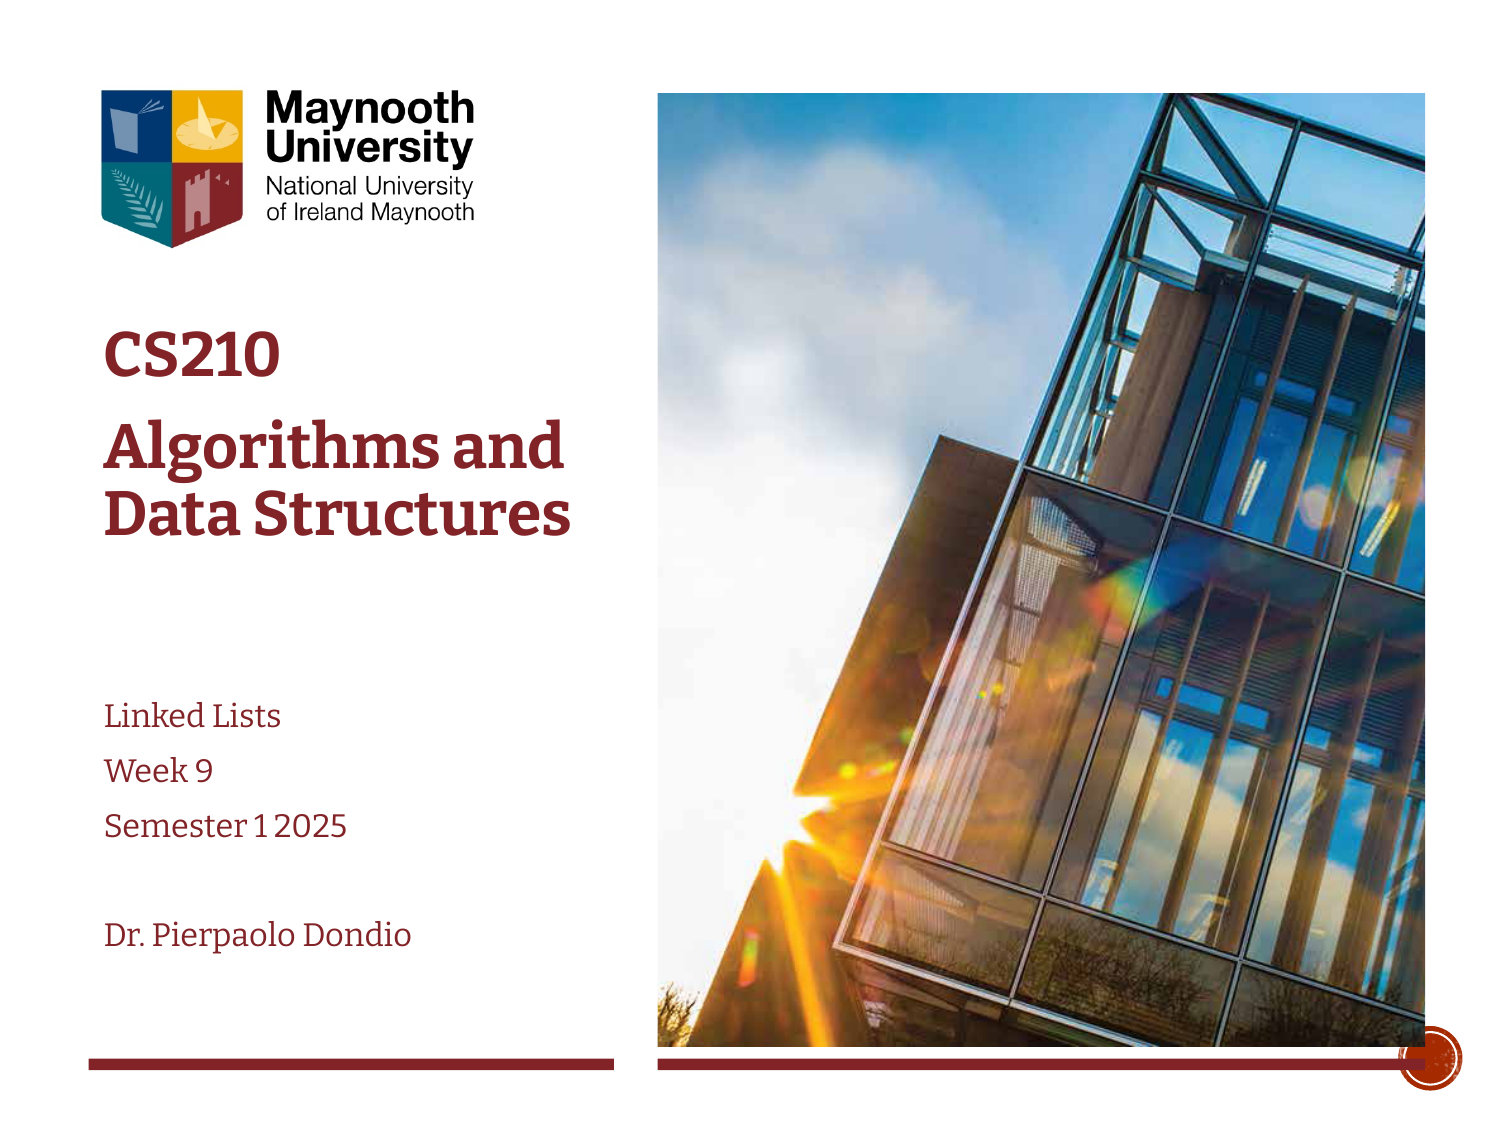

CS210
Algorithms and Data Structures
Linked Lists
Week 9
Semester 1 2025

Dr. Pierpaolo Dondio